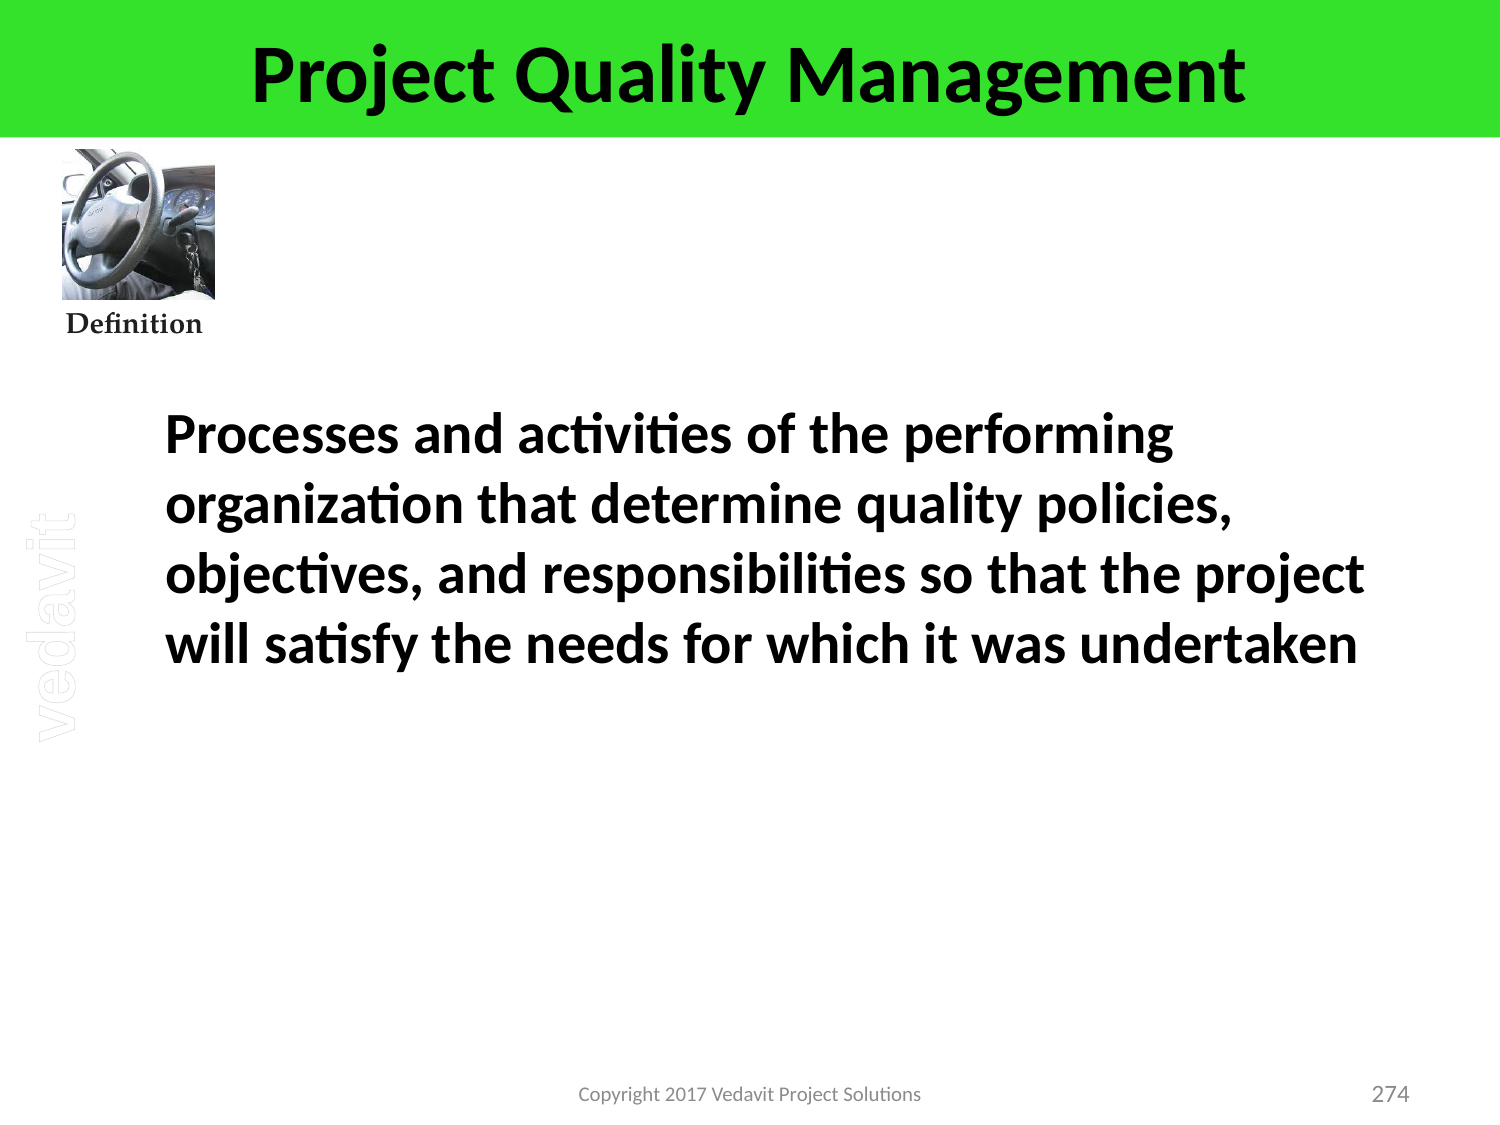

# Project Quality Management
Processes and activities of the performing organization that determine quality policies, objectives, and responsibilities so that the project will satisfy the needs for which it was undertaken
Copyright 2017 Vedavit Project Solutions
274